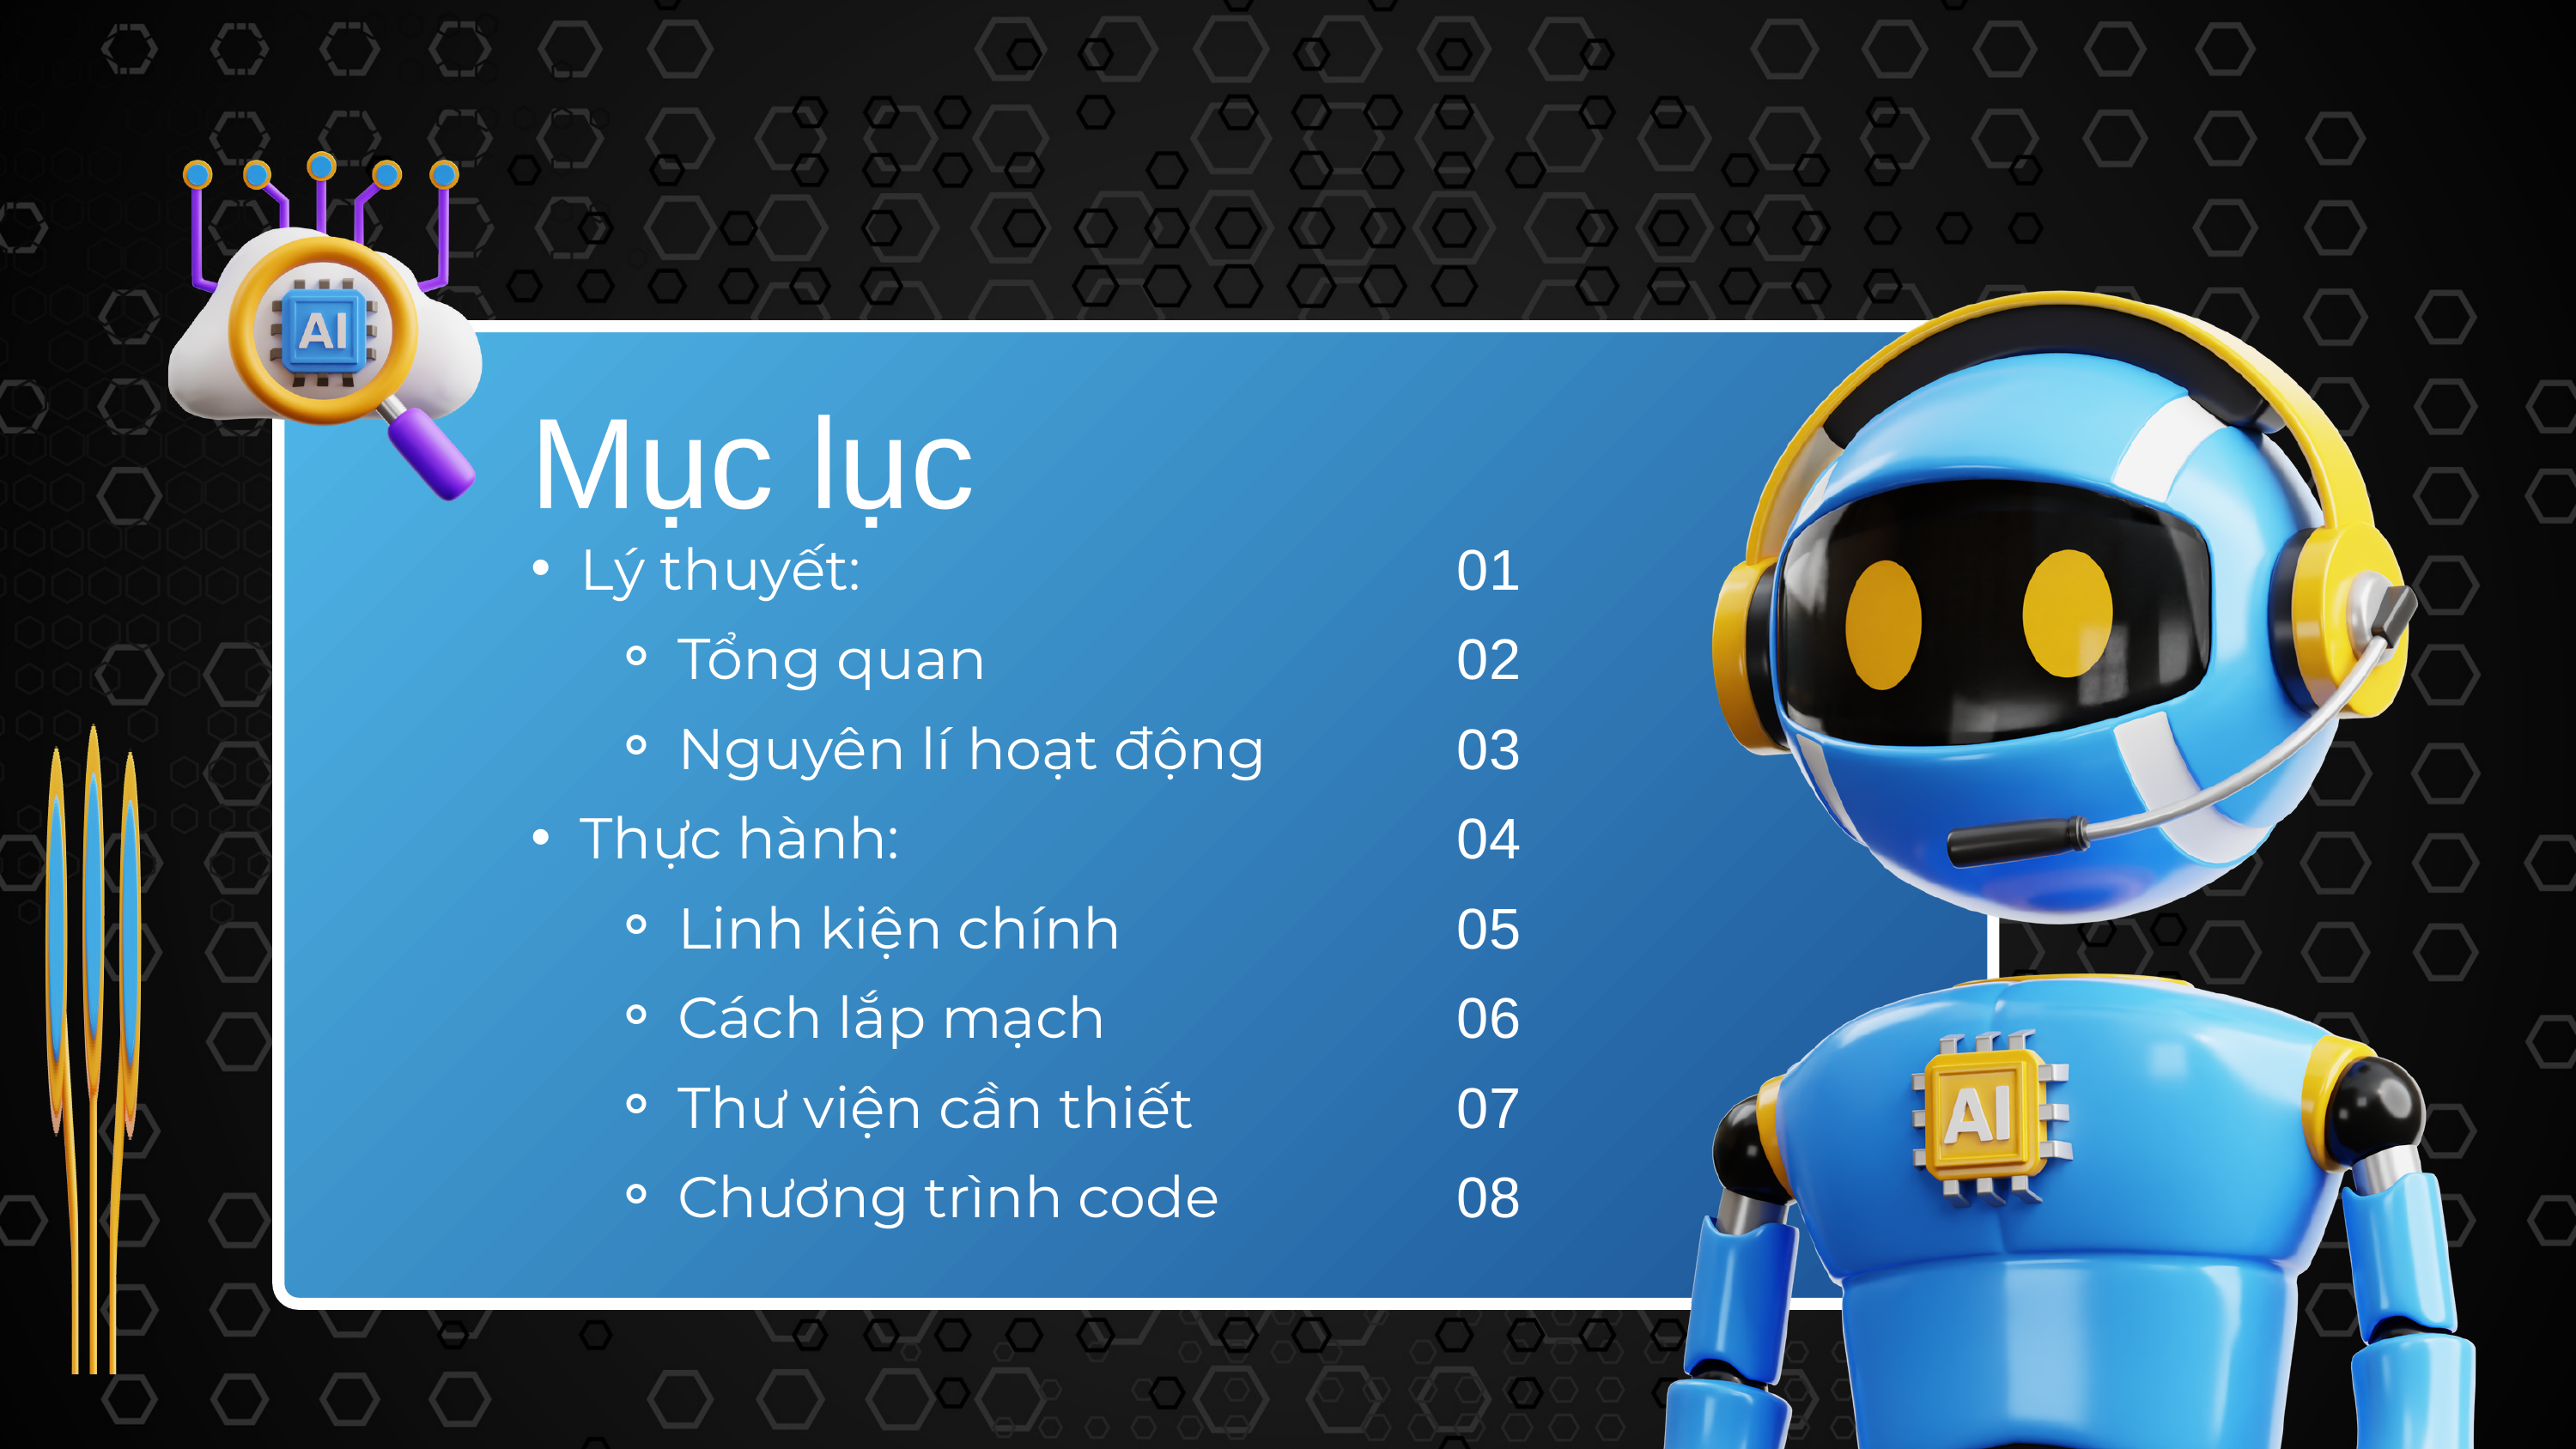

Mục lục
Lý thuyết:
Tổng quan
Nguyên lí hoạt động
Thực hành:
Linh kiện chính
Cách lắp mạch
Thư viện cần thiết
Chương trình code
01
02
03
04
05
06
07
08